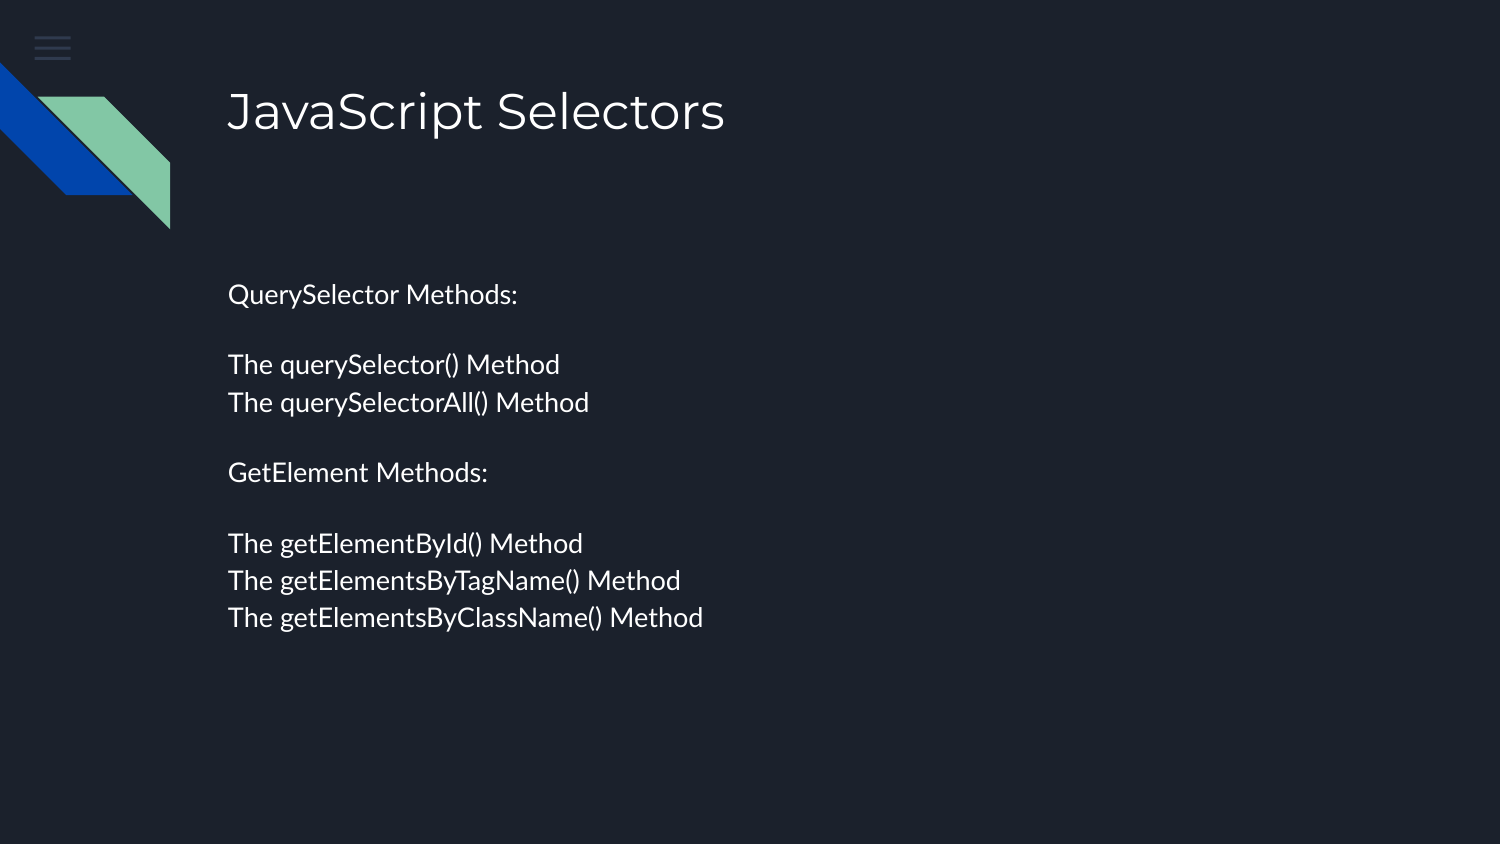

# JavaScript Selectors
QuerySelector Methods:
The querySelector() Method
The querySelectorAll() Method
GetElement Methods:
The getElementById() Method
The getElementsByTagName() Method
The getElementsByClassName() Method